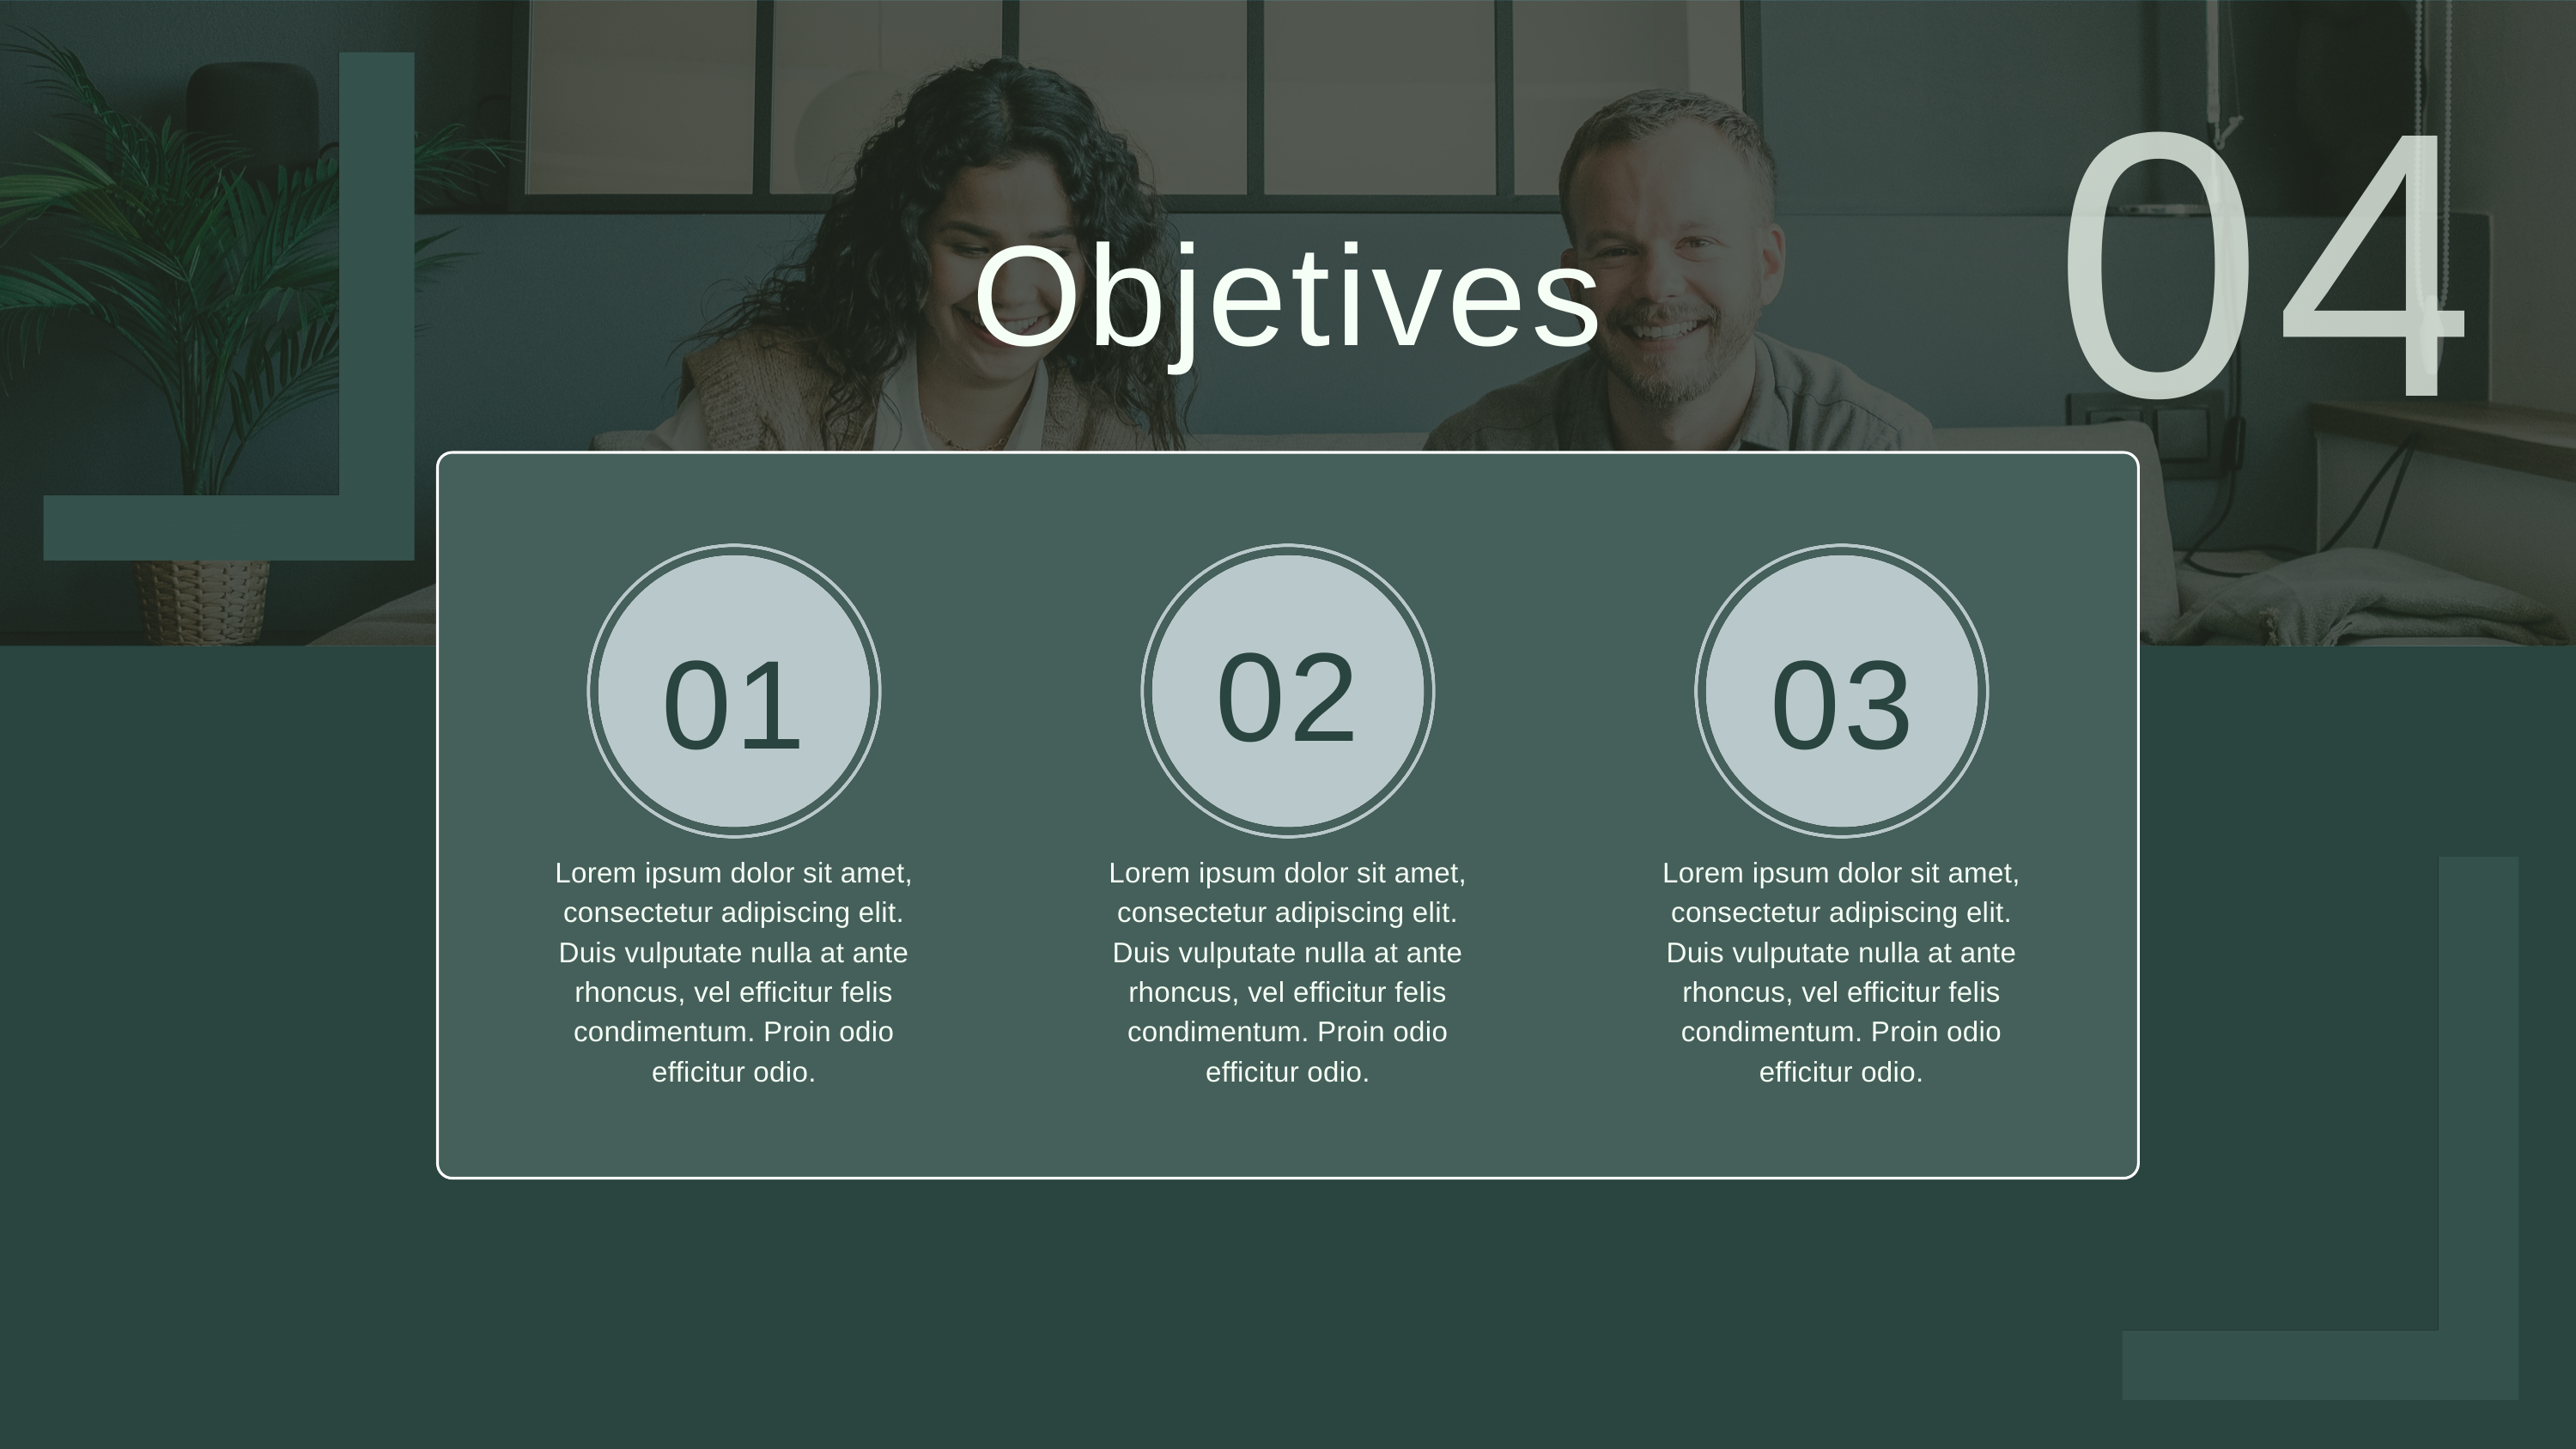

04

Objetives

02
01
03
Lorem ipsum dolor sit amet, consectetur adipiscing elit. Duis vulputate nulla at ante rhoncus, vel efficitur felis condimentum. Proin odio efficitur odio.
Lorem ipsum dolor sit amet, consectetur adipiscing elit. Duis vulputate nulla at ante rhoncus, vel efficitur felis condimentum. Proin odio efficitur odio.
Lorem ipsum dolor sit amet, consectetur adipiscing elit. Duis vulputate nulla at ante rhoncus, vel efficitur felis condimentum. Proin odio efficitur odio.